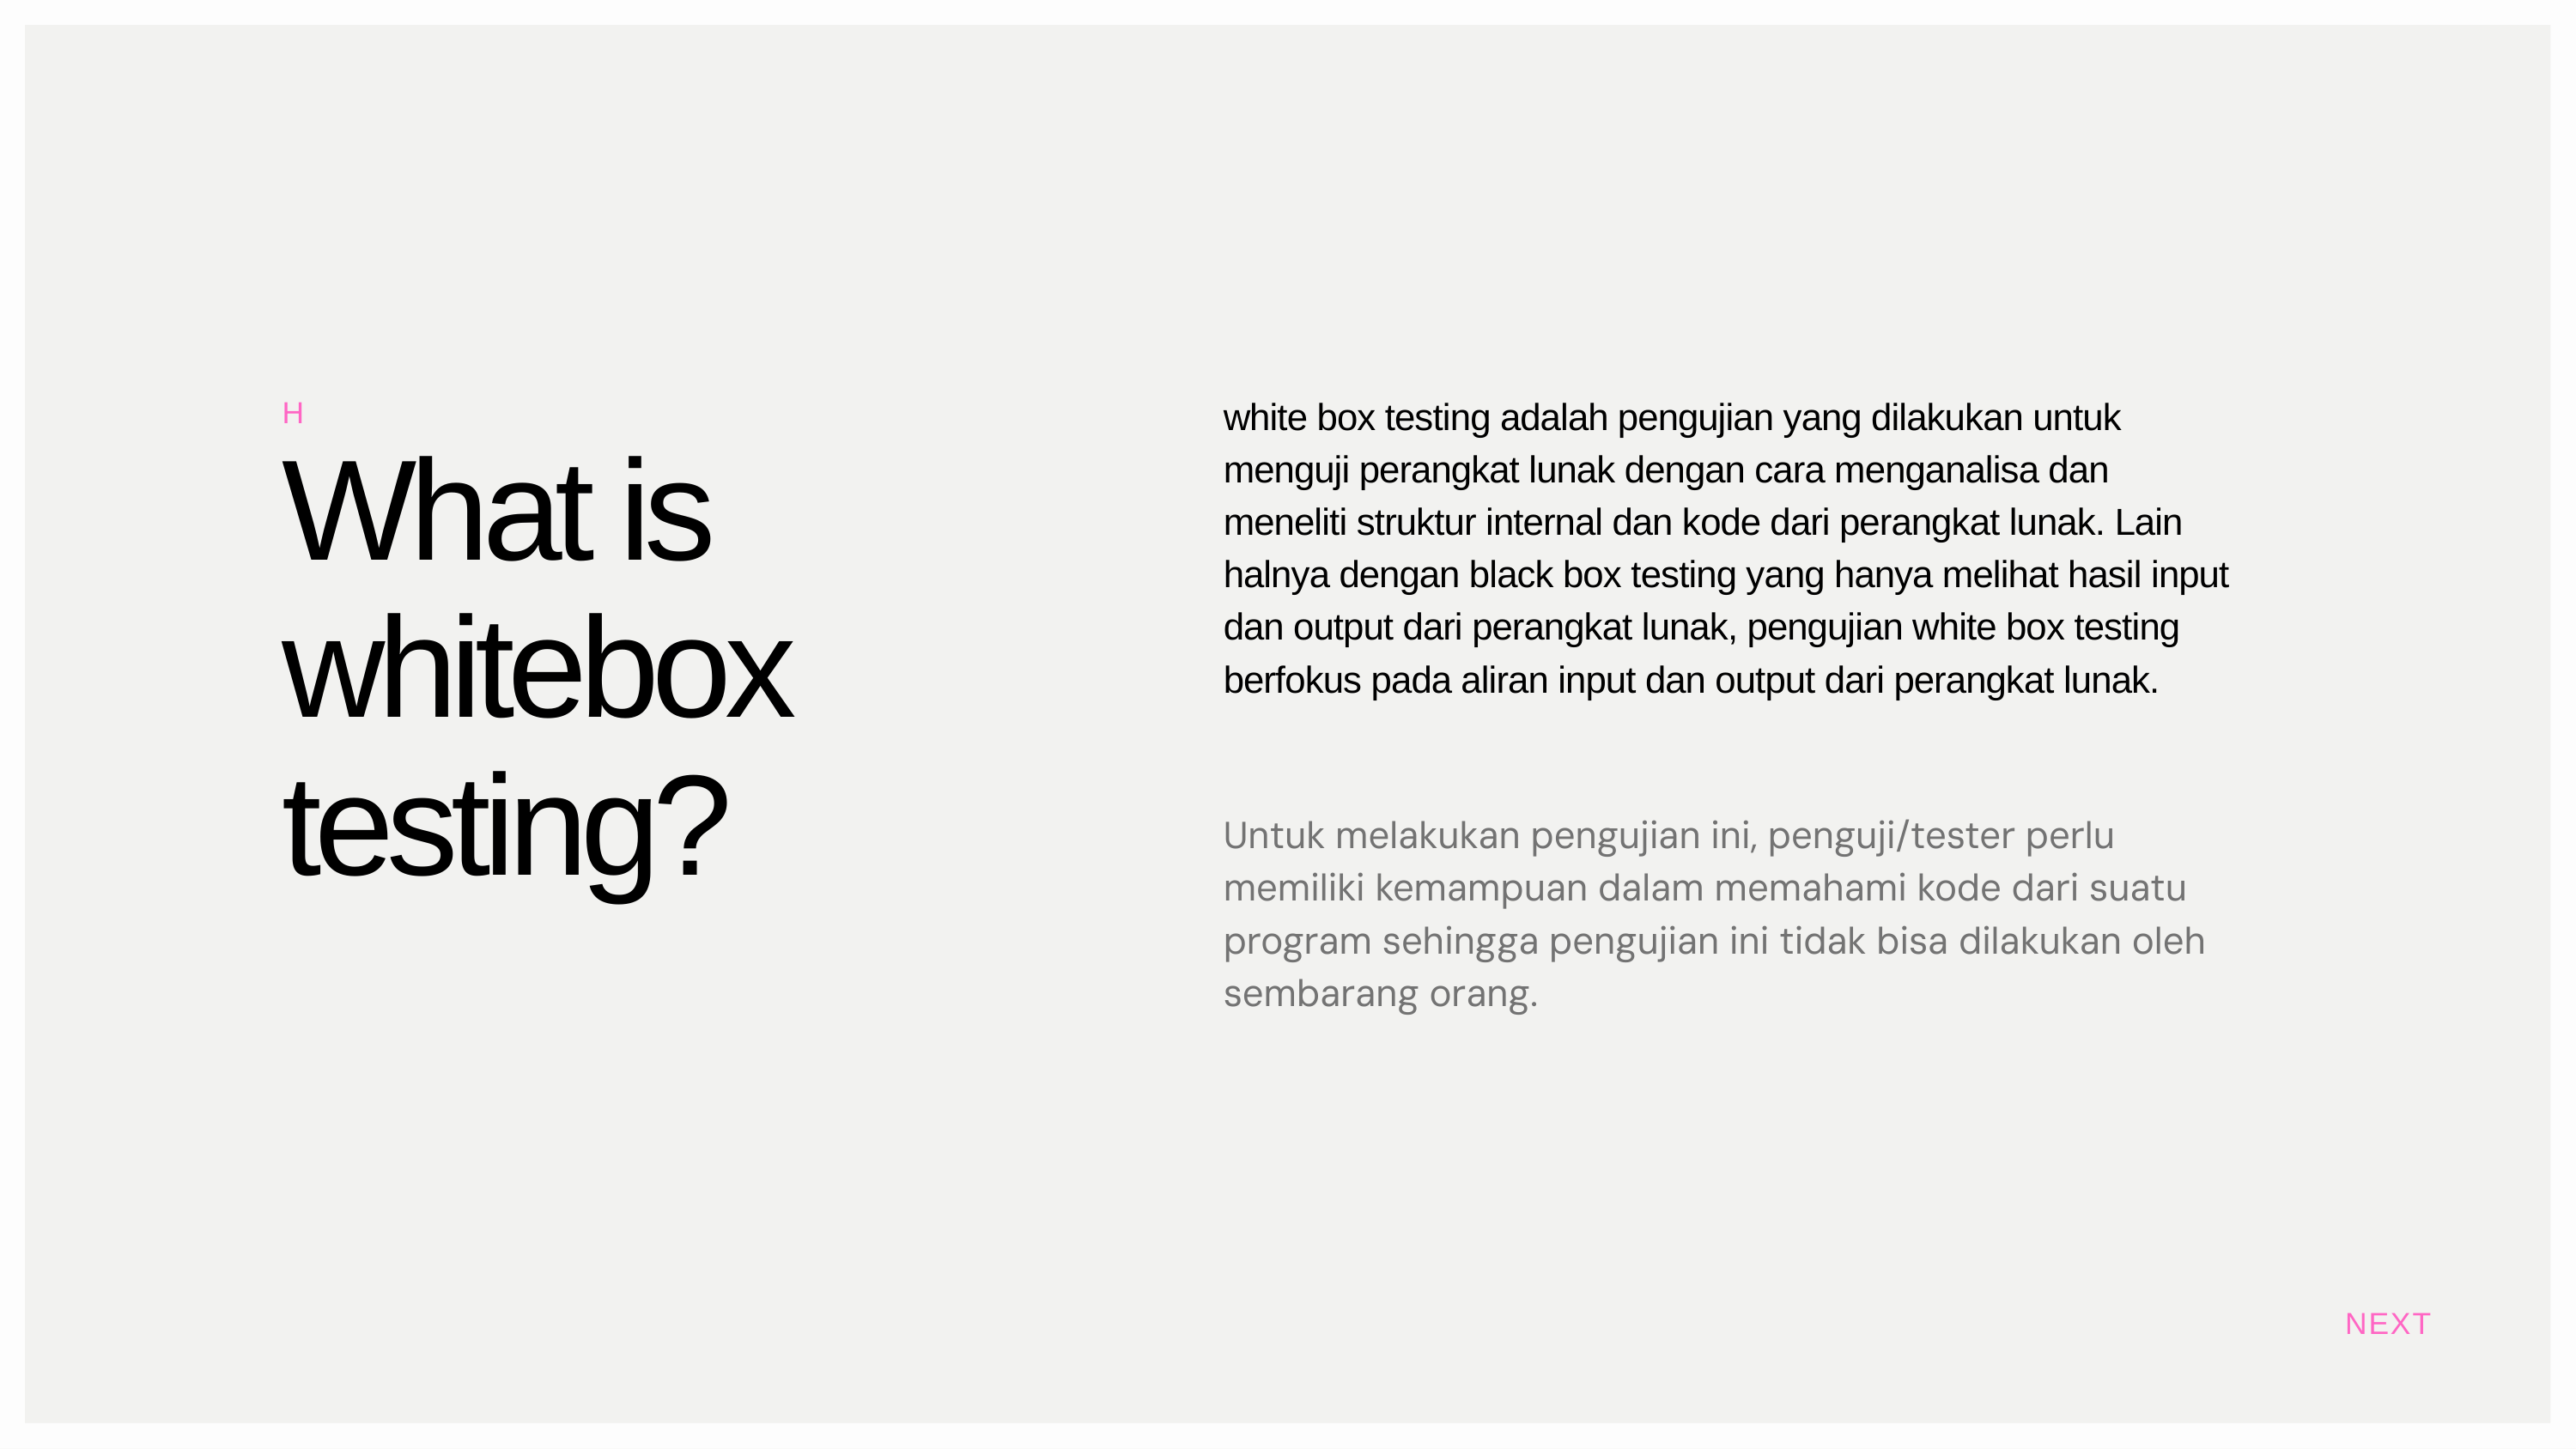

H
What is whitebox testing?
white box testing adalah pengujian yang dilakukan untuk menguji perangkat lunak dengan cara menganalisa dan meneliti struktur internal dan kode dari perangkat lunak. Lain halnya dengan black box testing yang hanya melihat hasil input dan output dari perangkat lunak, pengujian white box testing berfokus pada aliran input dan output dari perangkat lunak.
Untuk melakukan pengujian ini, penguji/tester perlu memiliki kemampuan dalam memahami kode dari suatu program sehingga pengujian ini tidak bisa dilakukan oleh sembarang orang.

NEXT